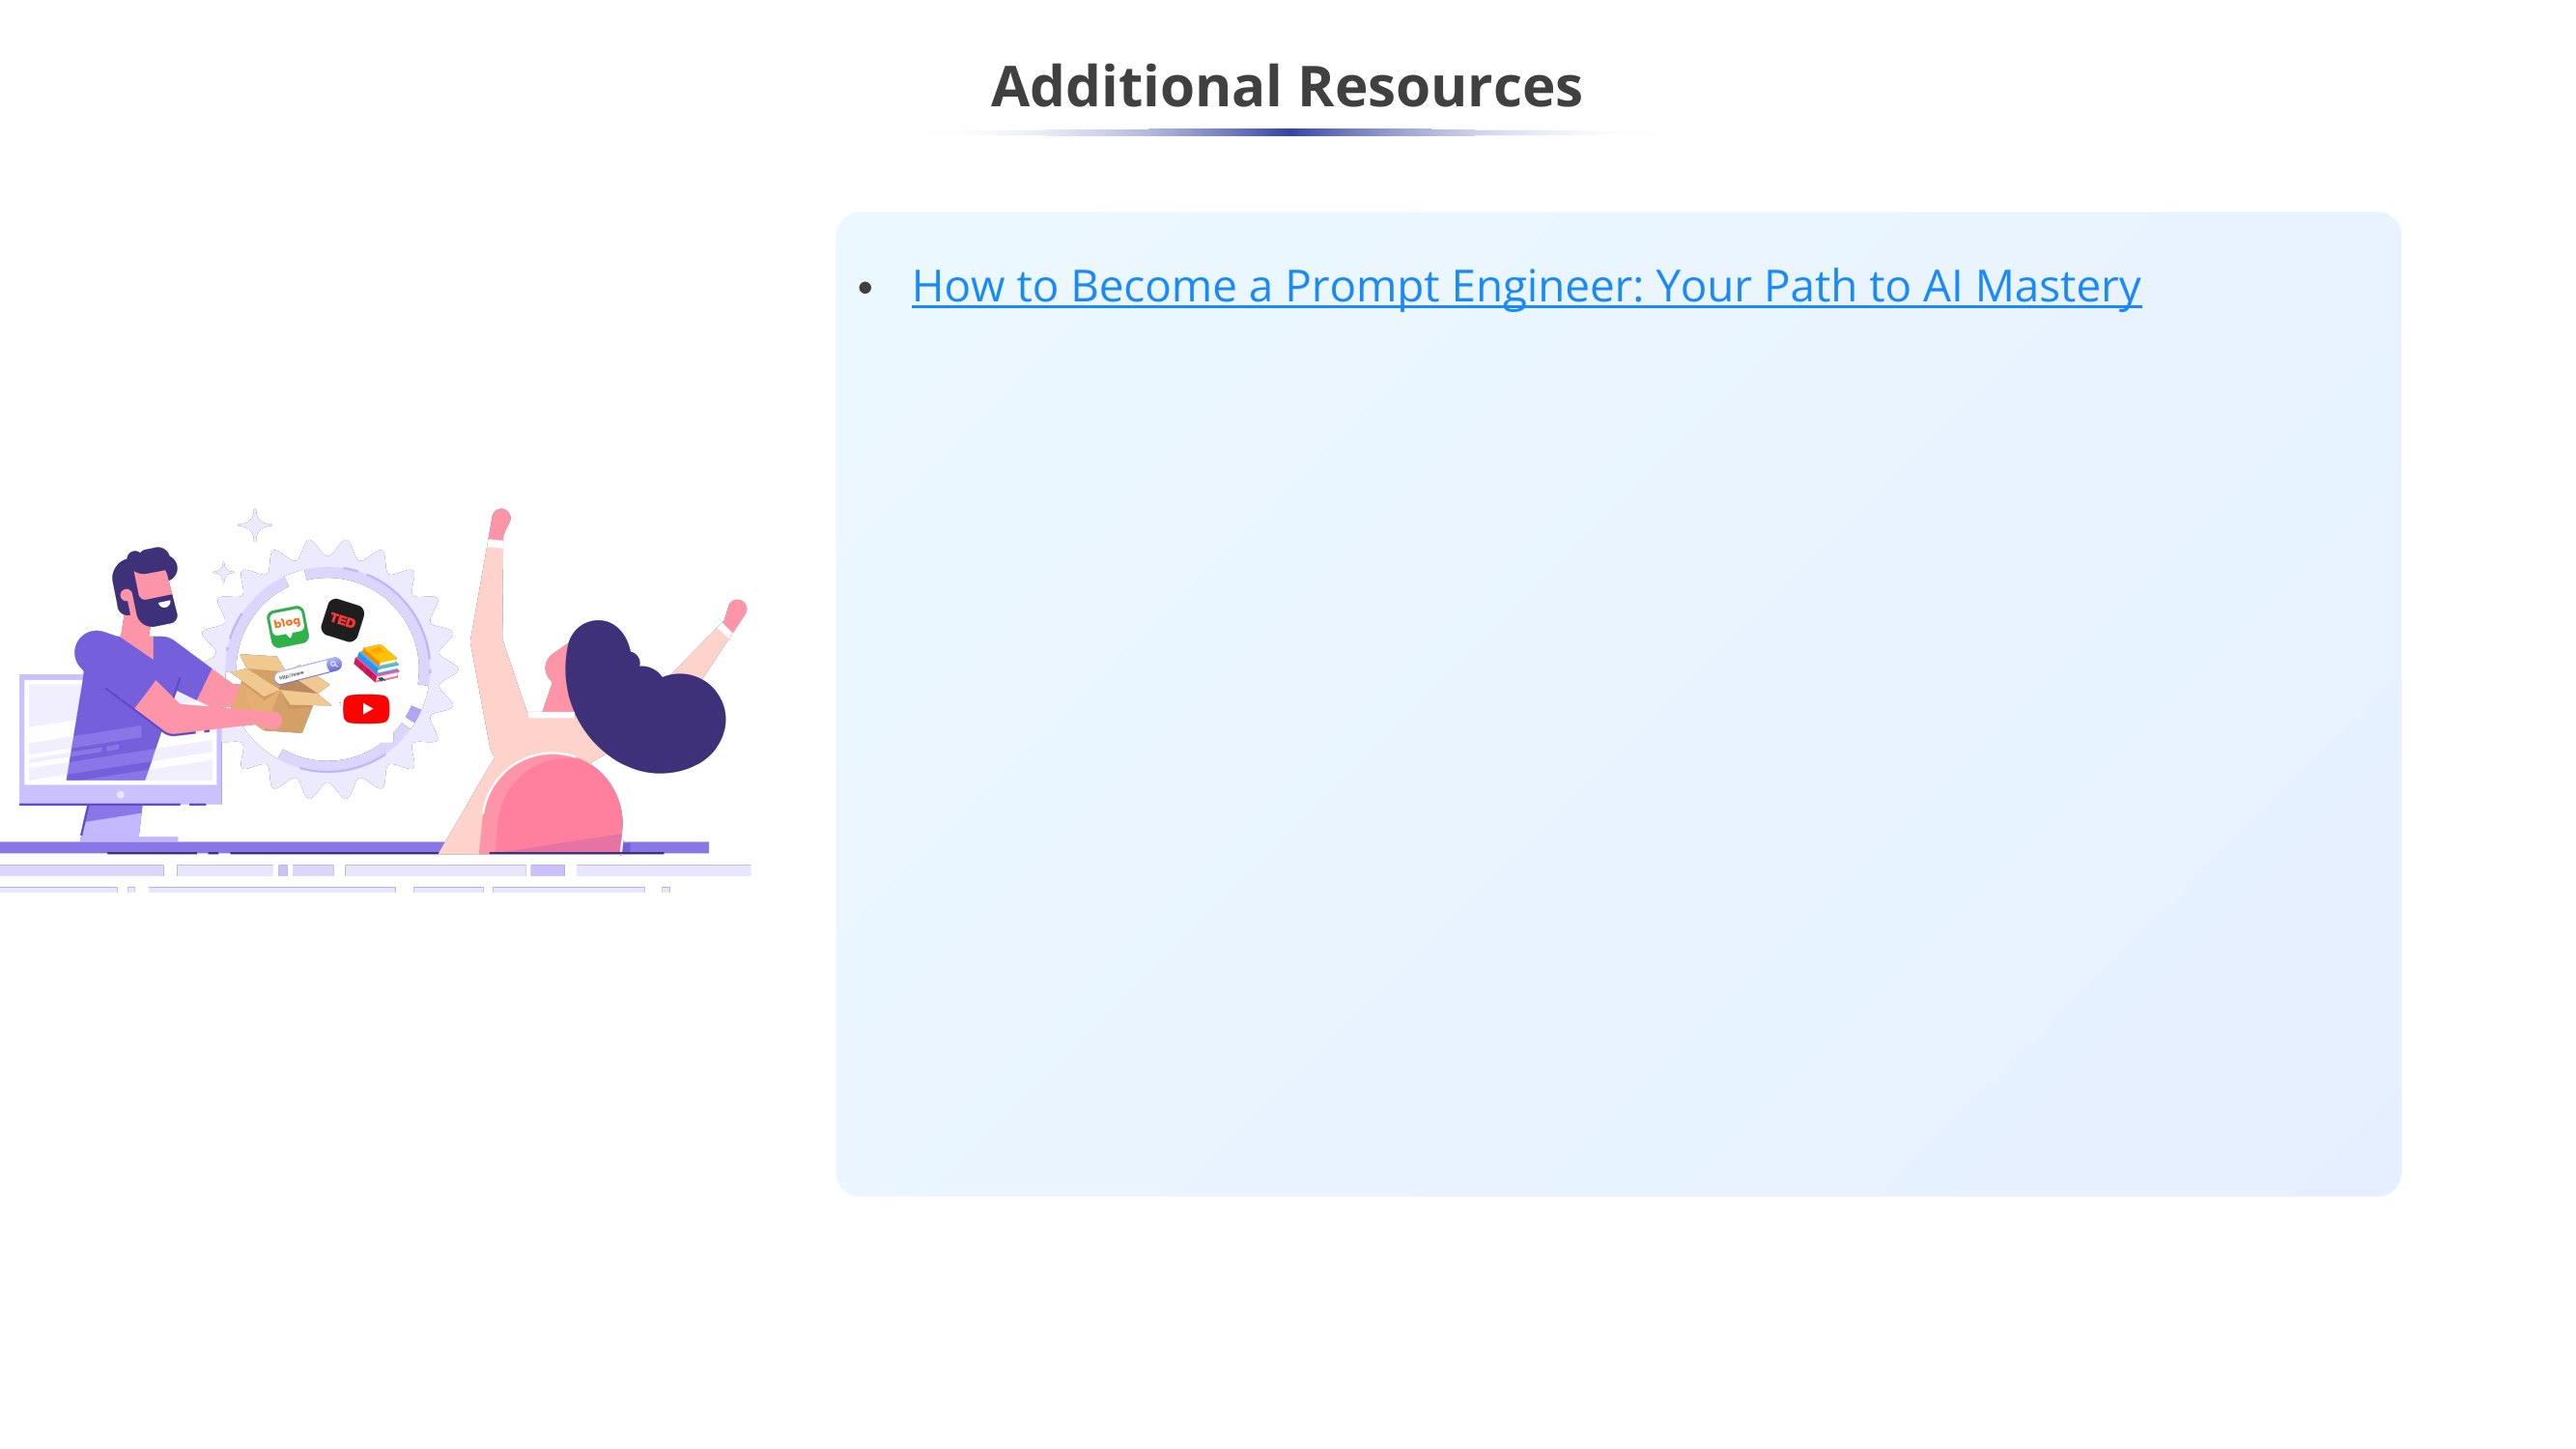

How to Become a Prompt Engineer: Your Path to AI Mastery